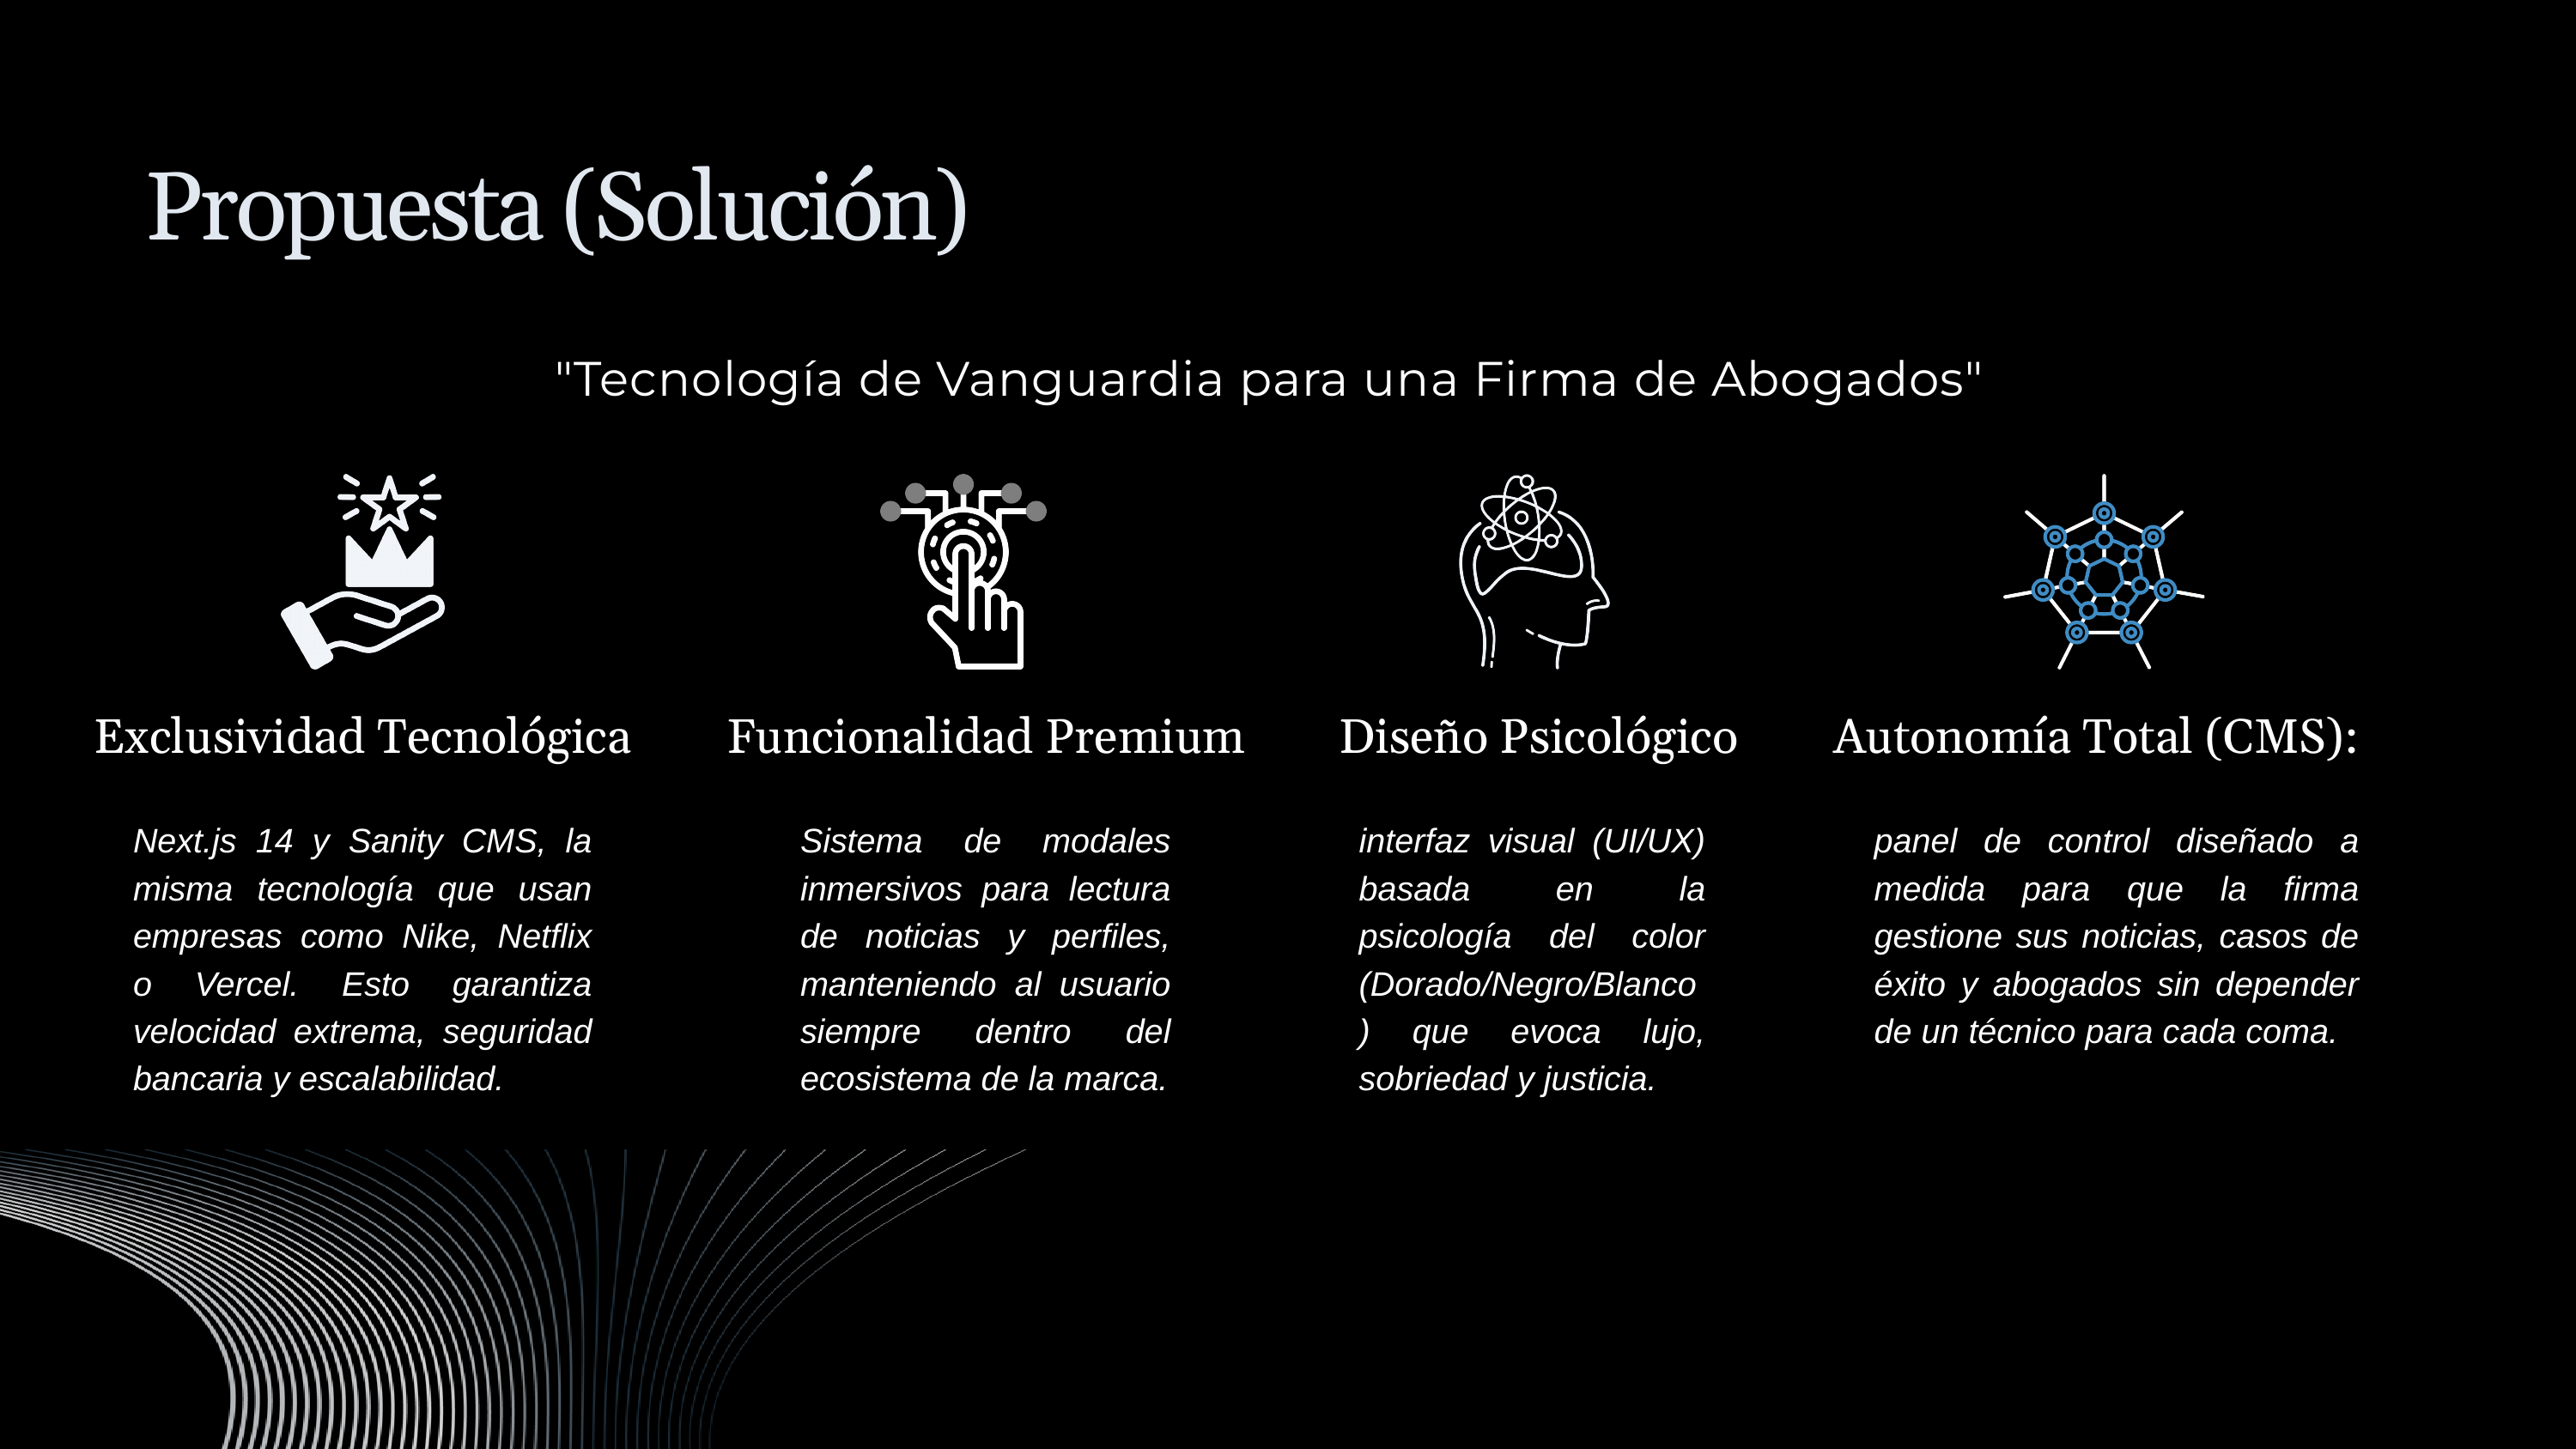

Propuesta (Solución)
"Tecnología de Vanguardia para una Firma de Abogados"

Exclusividad Tecnológica
Funcionalidad Premium
Diseño Psicológico
Autonomía Total (CMS):
Next.js 14 y Sanity CMS, la misma tecnología que usan empresas como Nike, Netflix o Vercel. Esto garantiza velocidad extrema, seguridad bancaria y escalabilidad.
Sistema de modales inmersivos para lectura de noticias y perfiles, manteniendo al usuario siempre dentro del ecosistema de la marca.
interfaz visual (UI/UX) basada en la psicología del color (Dorado/Negro/Blanco) que evoca lujo, sobriedad y justicia.
panel de control diseñado a medida para que la firma gestione sus noticias, casos de éxito y abogados sin depender de un técnico para cada coma.